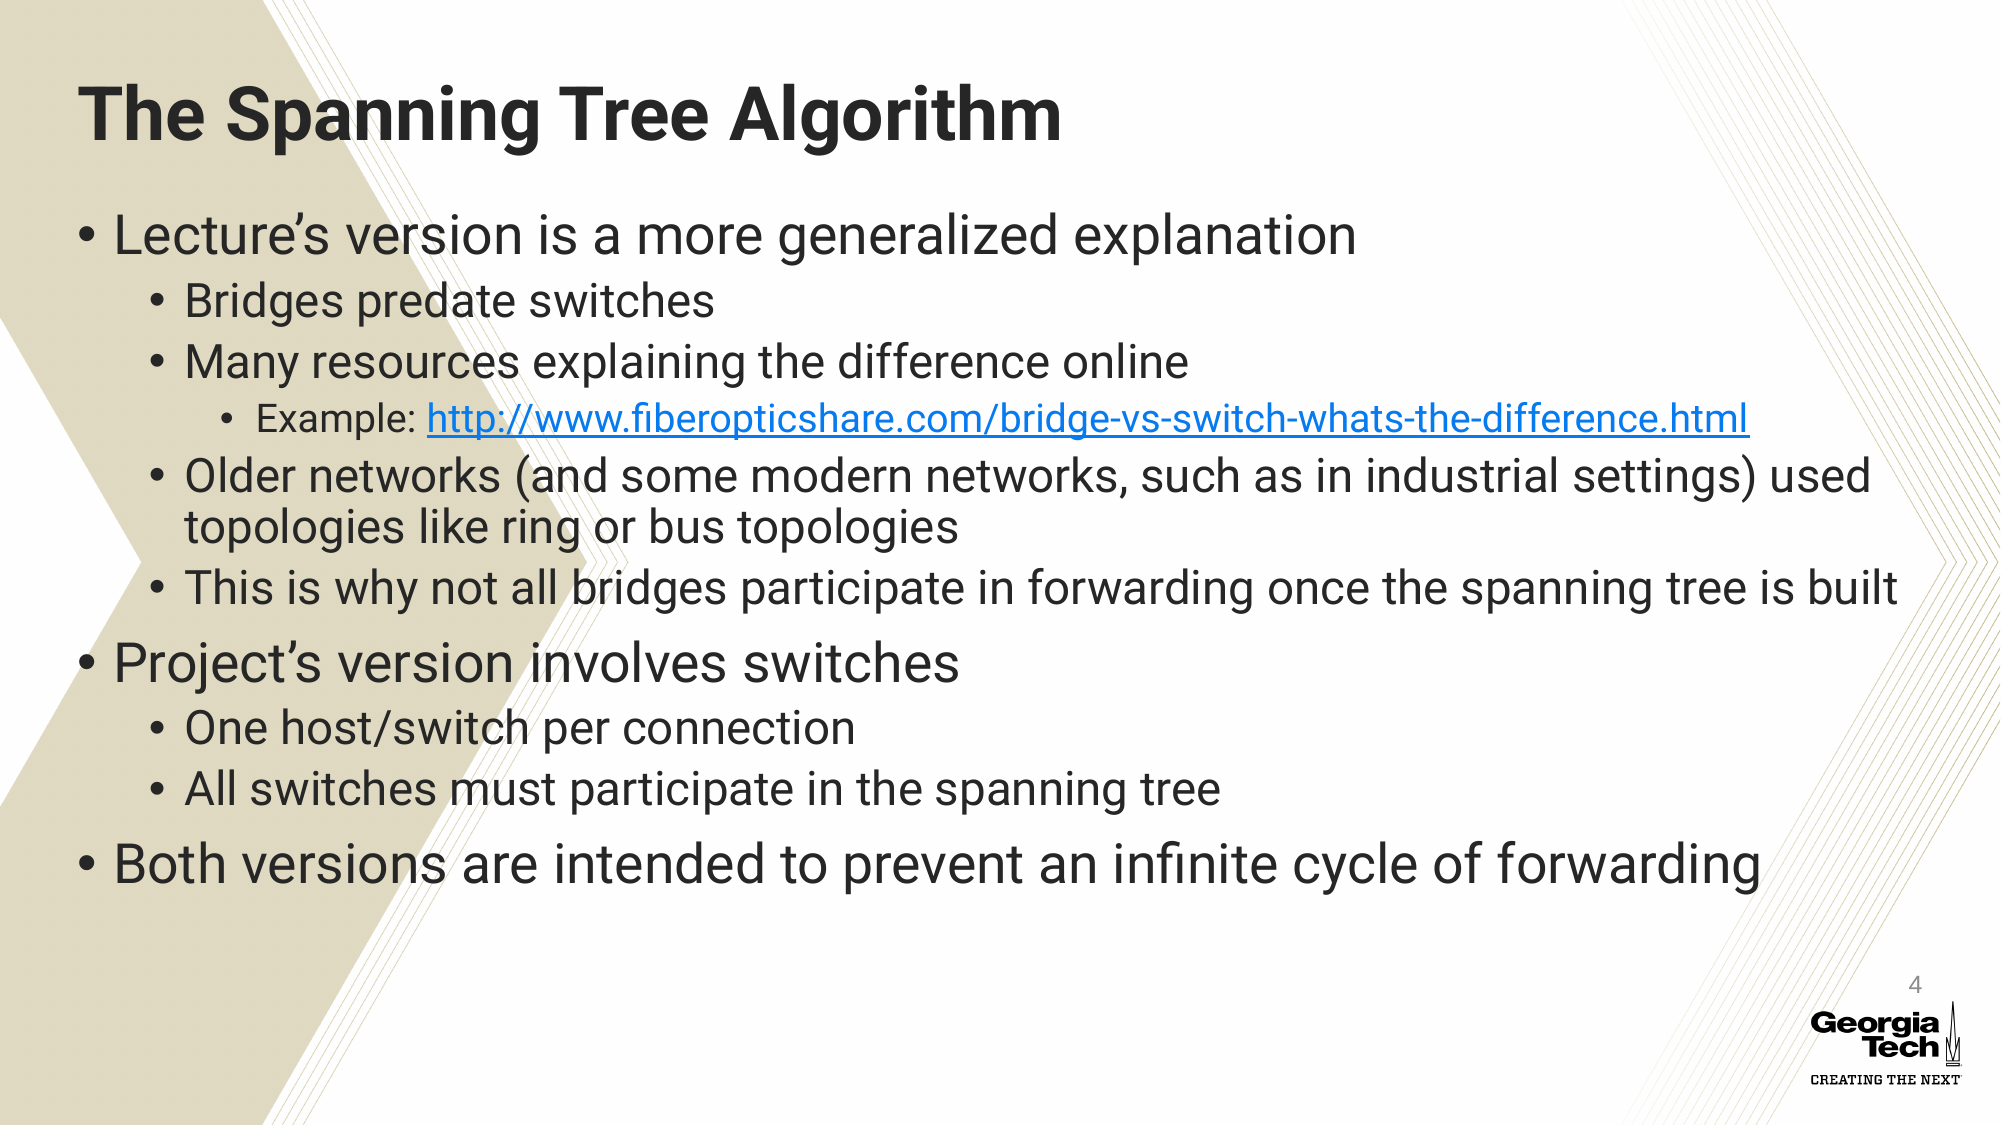

# The Spanning Tree Algorithm
Lecture’s version is a more generalized explanation
Bridges predate switches
Many resources explaining the difference online
Example: http://www.fiberopticshare.com/bridge-vs-switch-whats-the-difference.html
Older networks (and some modern networks, such as in industrial settings) used topologies like ring or bus topologies
This is why not all bridges participate in forwarding once the spanning tree is built
Project’s version involves switches
One host/switch per connection
All switches must participate in the spanning tree
Both versions are intended to prevent an infinite cycle of forwarding

4